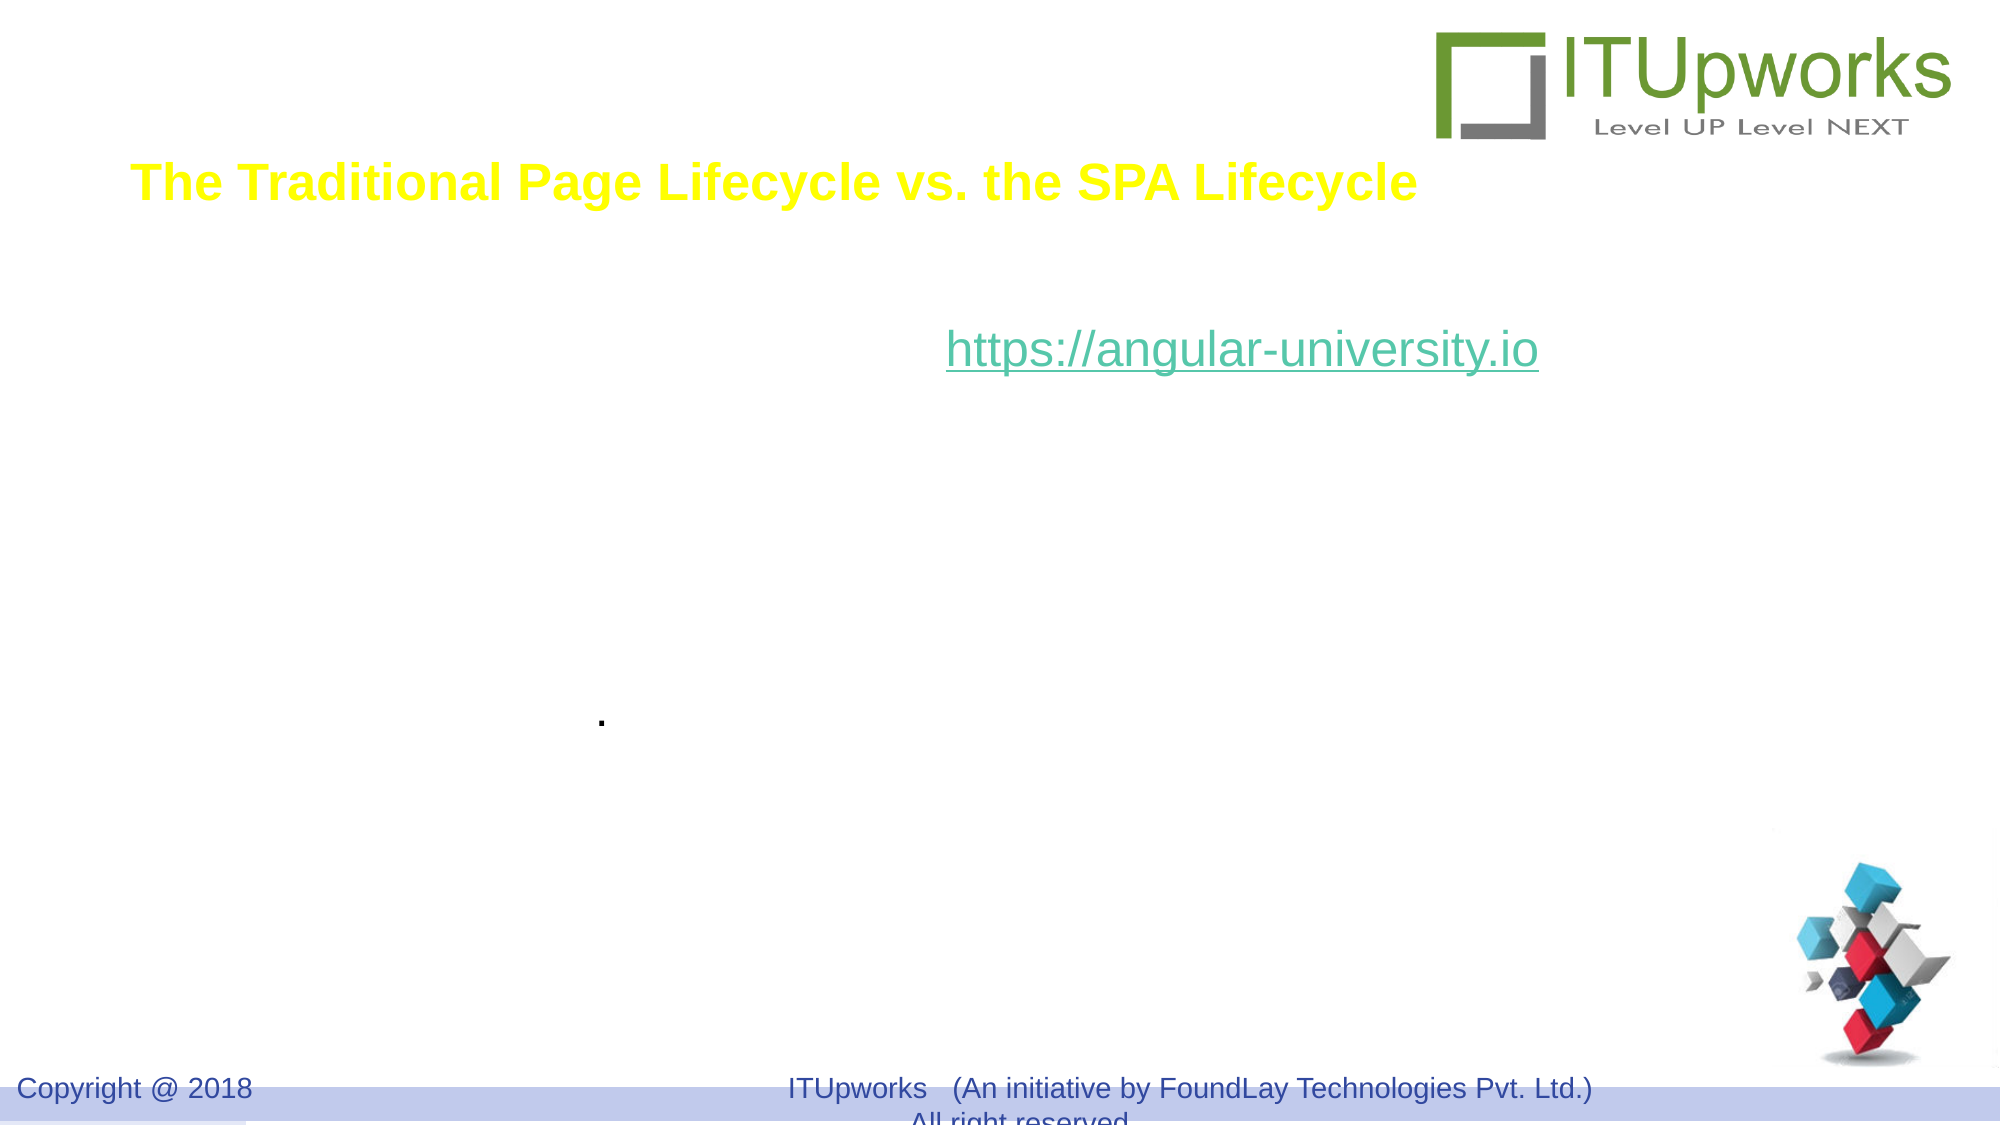

# The Traditional Page Lifecycle vs. the SPA Lifecycle
If you want to see a Single Page Application in action, I invite you to head over to the AngularUniv https://angular-university.io and start clicking on the home page on the list of latest courses, and on the top menu.
If you start navigating around, you will see that the page does not fully reload – only new data gets sent over the wire as the user navigates through the application – that is an example of a single page application.